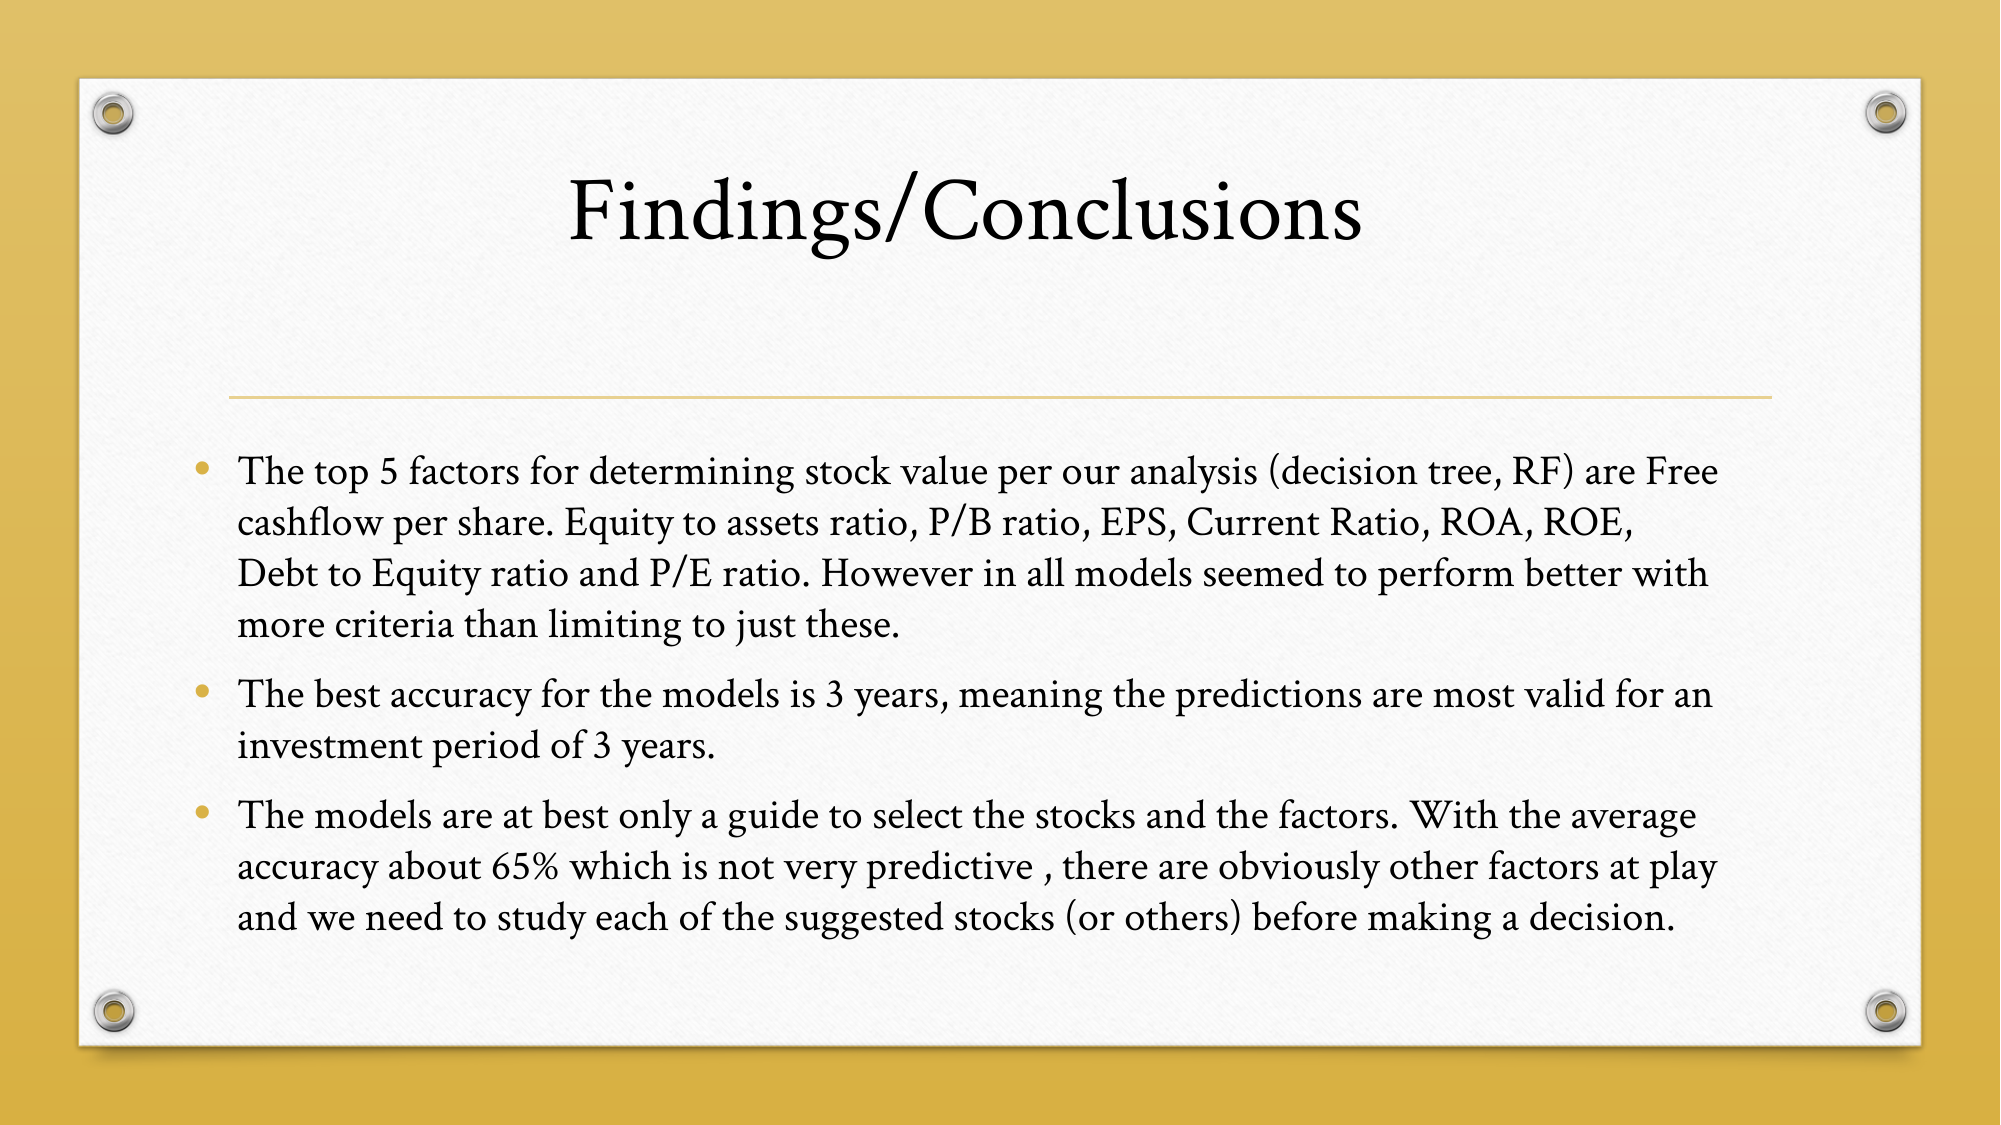

# Findings/Conclusions
The top 5 factors for determining stock value per our analysis (decision tree, RF) are Free cashflow per share. Equity to assets ratio, P/B ratio, EPS, Current Ratio, ROA, ROE, Debt to Equity ratio and P/E ratio. However in all models seemed to perform better with more criteria than limiting to just these.
The best accuracy for the models is 3 years, meaning the predictions are most valid for an investment period of 3 years.
The models are at best only a guide to select the stocks and the factors. With the average accuracy about 65% which is not very predictive , there are obviously other factors at play and we need to study each of the suggested stocks (or others) before making a decision.